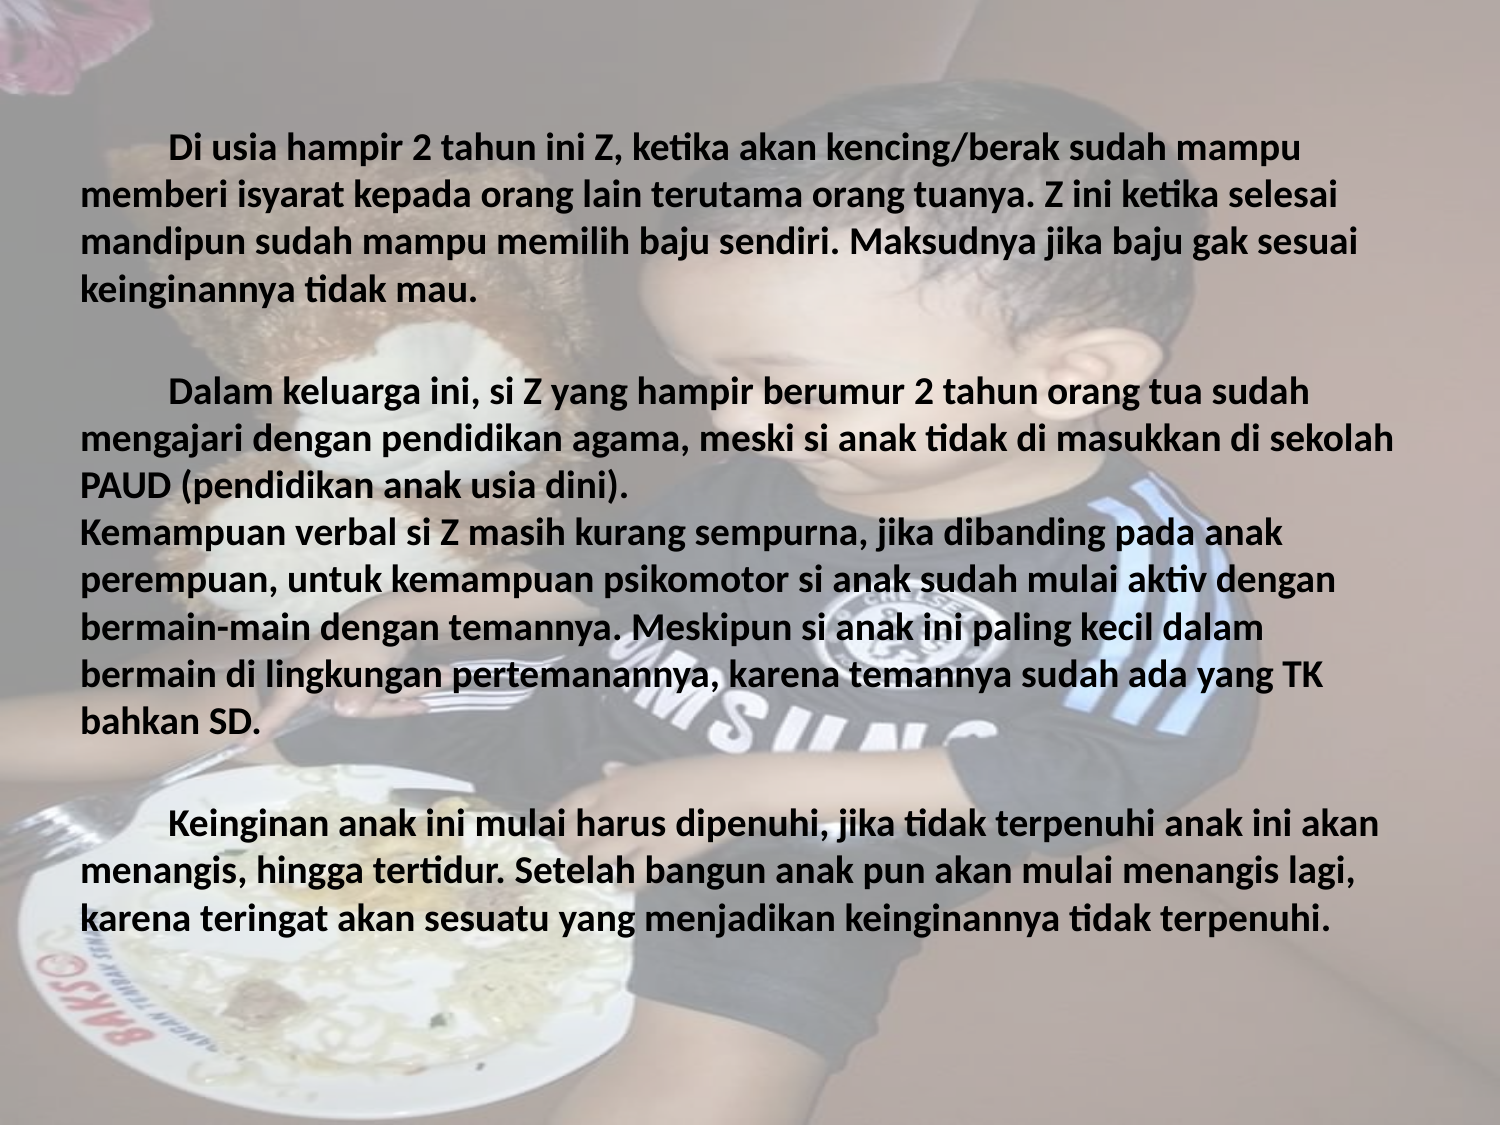

Di usia hampir 2 tahun ini Z, ketika akan kencing/berak sudah mampu memberi isyarat kepada orang lain terutama orang tuanya. Z ini ketika selesai mandipun sudah mampu memilih baju sendiri. Maksudnya jika baju gak sesuai keinginannya tidak mau.
	Dalam keluarga ini, si Z yang hampir berumur 2 tahun orang tua sudah mengajari dengan pendidikan agama, meski si anak tidak di masukkan di sekolah PAUD (pendidikan anak usia dini). 
Kemampuan verbal si Z masih kurang sempurna, jika dibanding pada anak perempuan, untuk kemampuan psikomotor si anak sudah mulai aktiv dengan bermain-main dengan temannya. Meskipun si anak ini paling kecil dalam bermain di lingkungan pertemanannya, karena temannya sudah ada yang TK bahkan SD.
	Keinginan anak ini mulai harus dipenuhi, jika tidak terpenuhi anak ini akan menangis, hingga tertidur. Setelah bangun anak pun akan mulai menangis lagi, karena teringat akan sesuatu yang menjadikan keinginannya tidak terpenuhi.